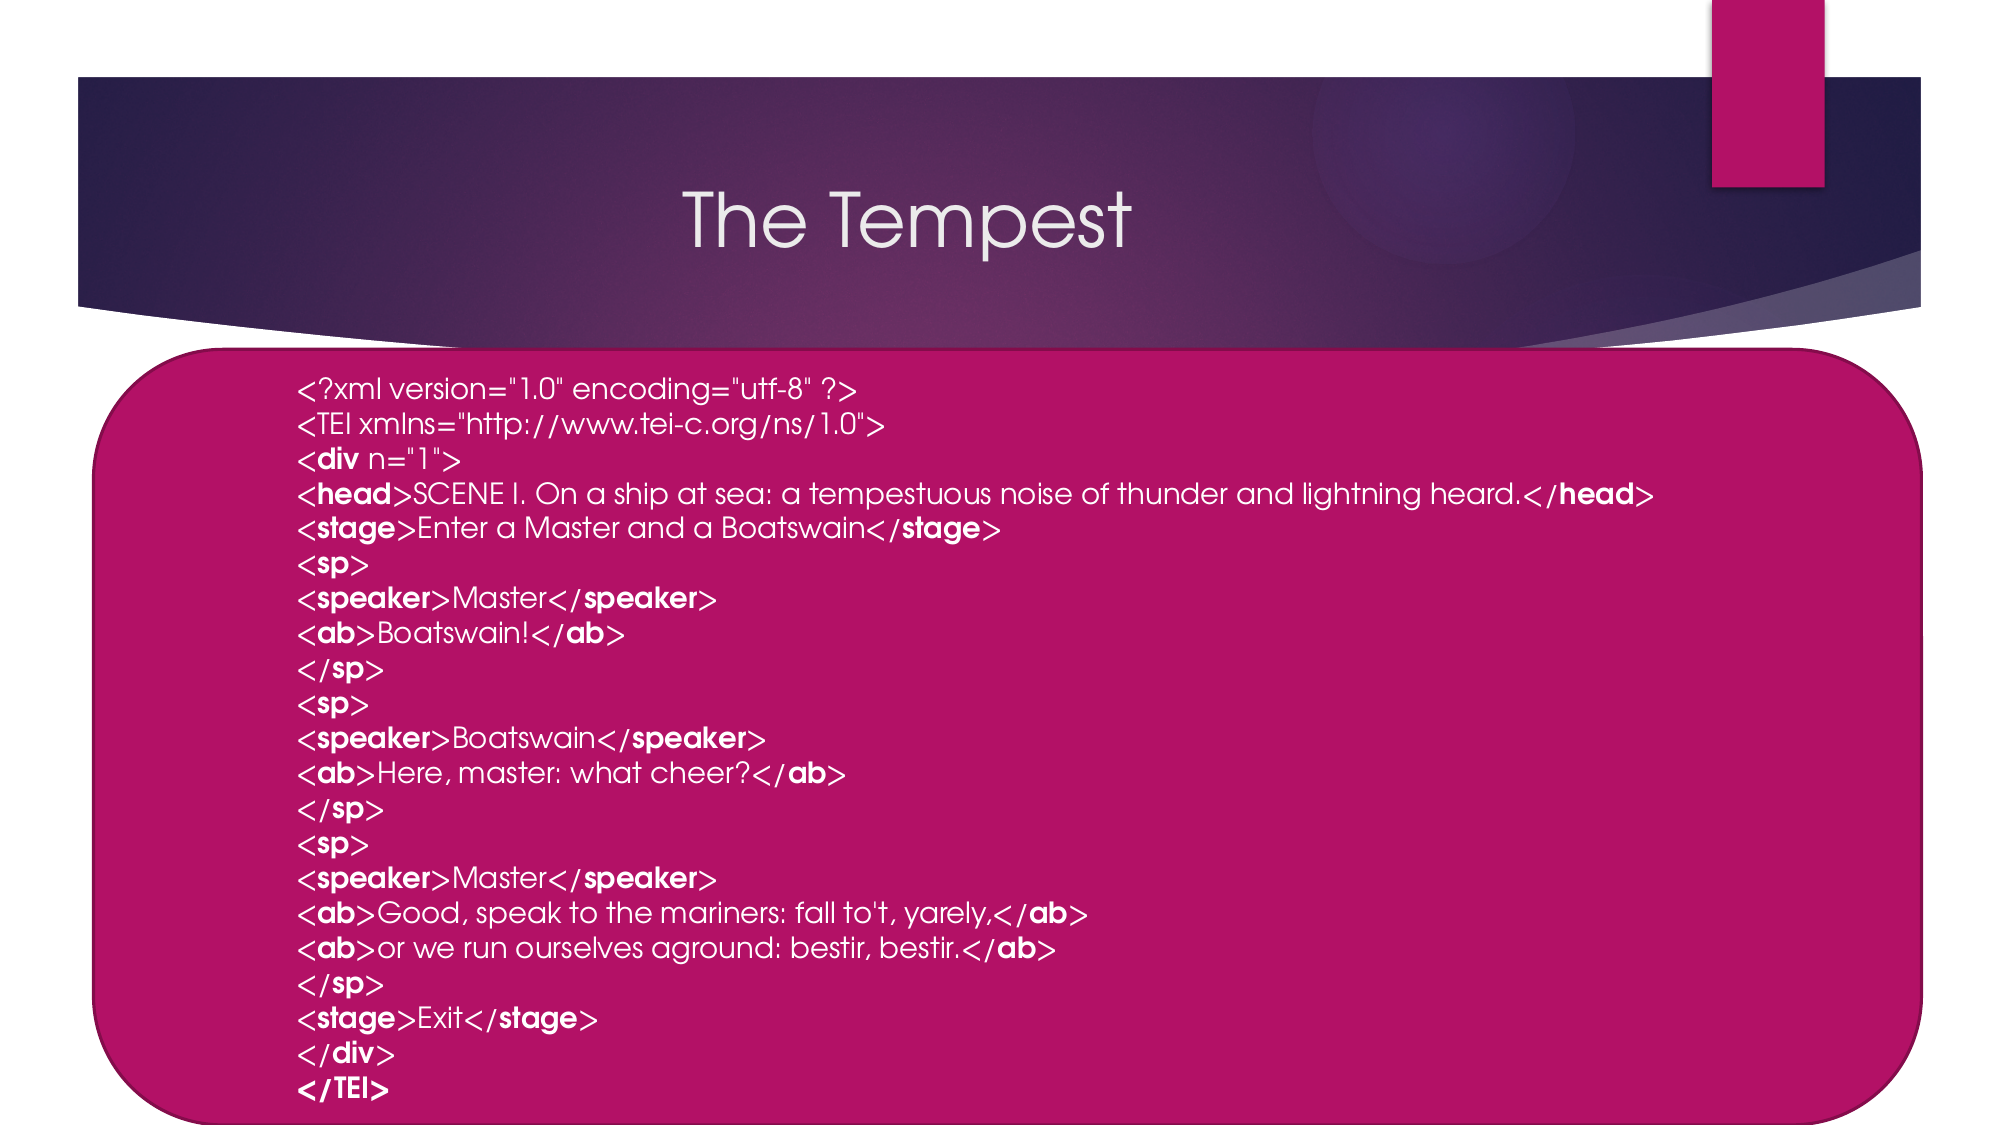

# The Tempest
	<?xml version="1.0" encoding="utf-8" ?>
	<TEI xmlns="http://www.tei-c.org/ns/1.0">
	<div n="1">
	<head>SCENE I. On a ship at sea: a tempestuous noise of thunder and lightning heard.</head>
	<stage>Enter a Master and a Boatswain</stage>
	<sp>
	<speaker>Master</speaker>
	<ab>Boatswain!</ab>
	</sp>
	<sp>
	<speaker>Boatswain</speaker>
	<ab>Here, master: what cheer?</ab>
	</sp>
	<sp>
	<speaker>Master</speaker>
	<ab>Good, speak to the mariners: fall to't, yarely,</ab>
	<ab>or we run ourselves aground: bestir, bestir.</ab>
	</sp>
	<stage>Exit</stage>
	</div>
	</TEI>